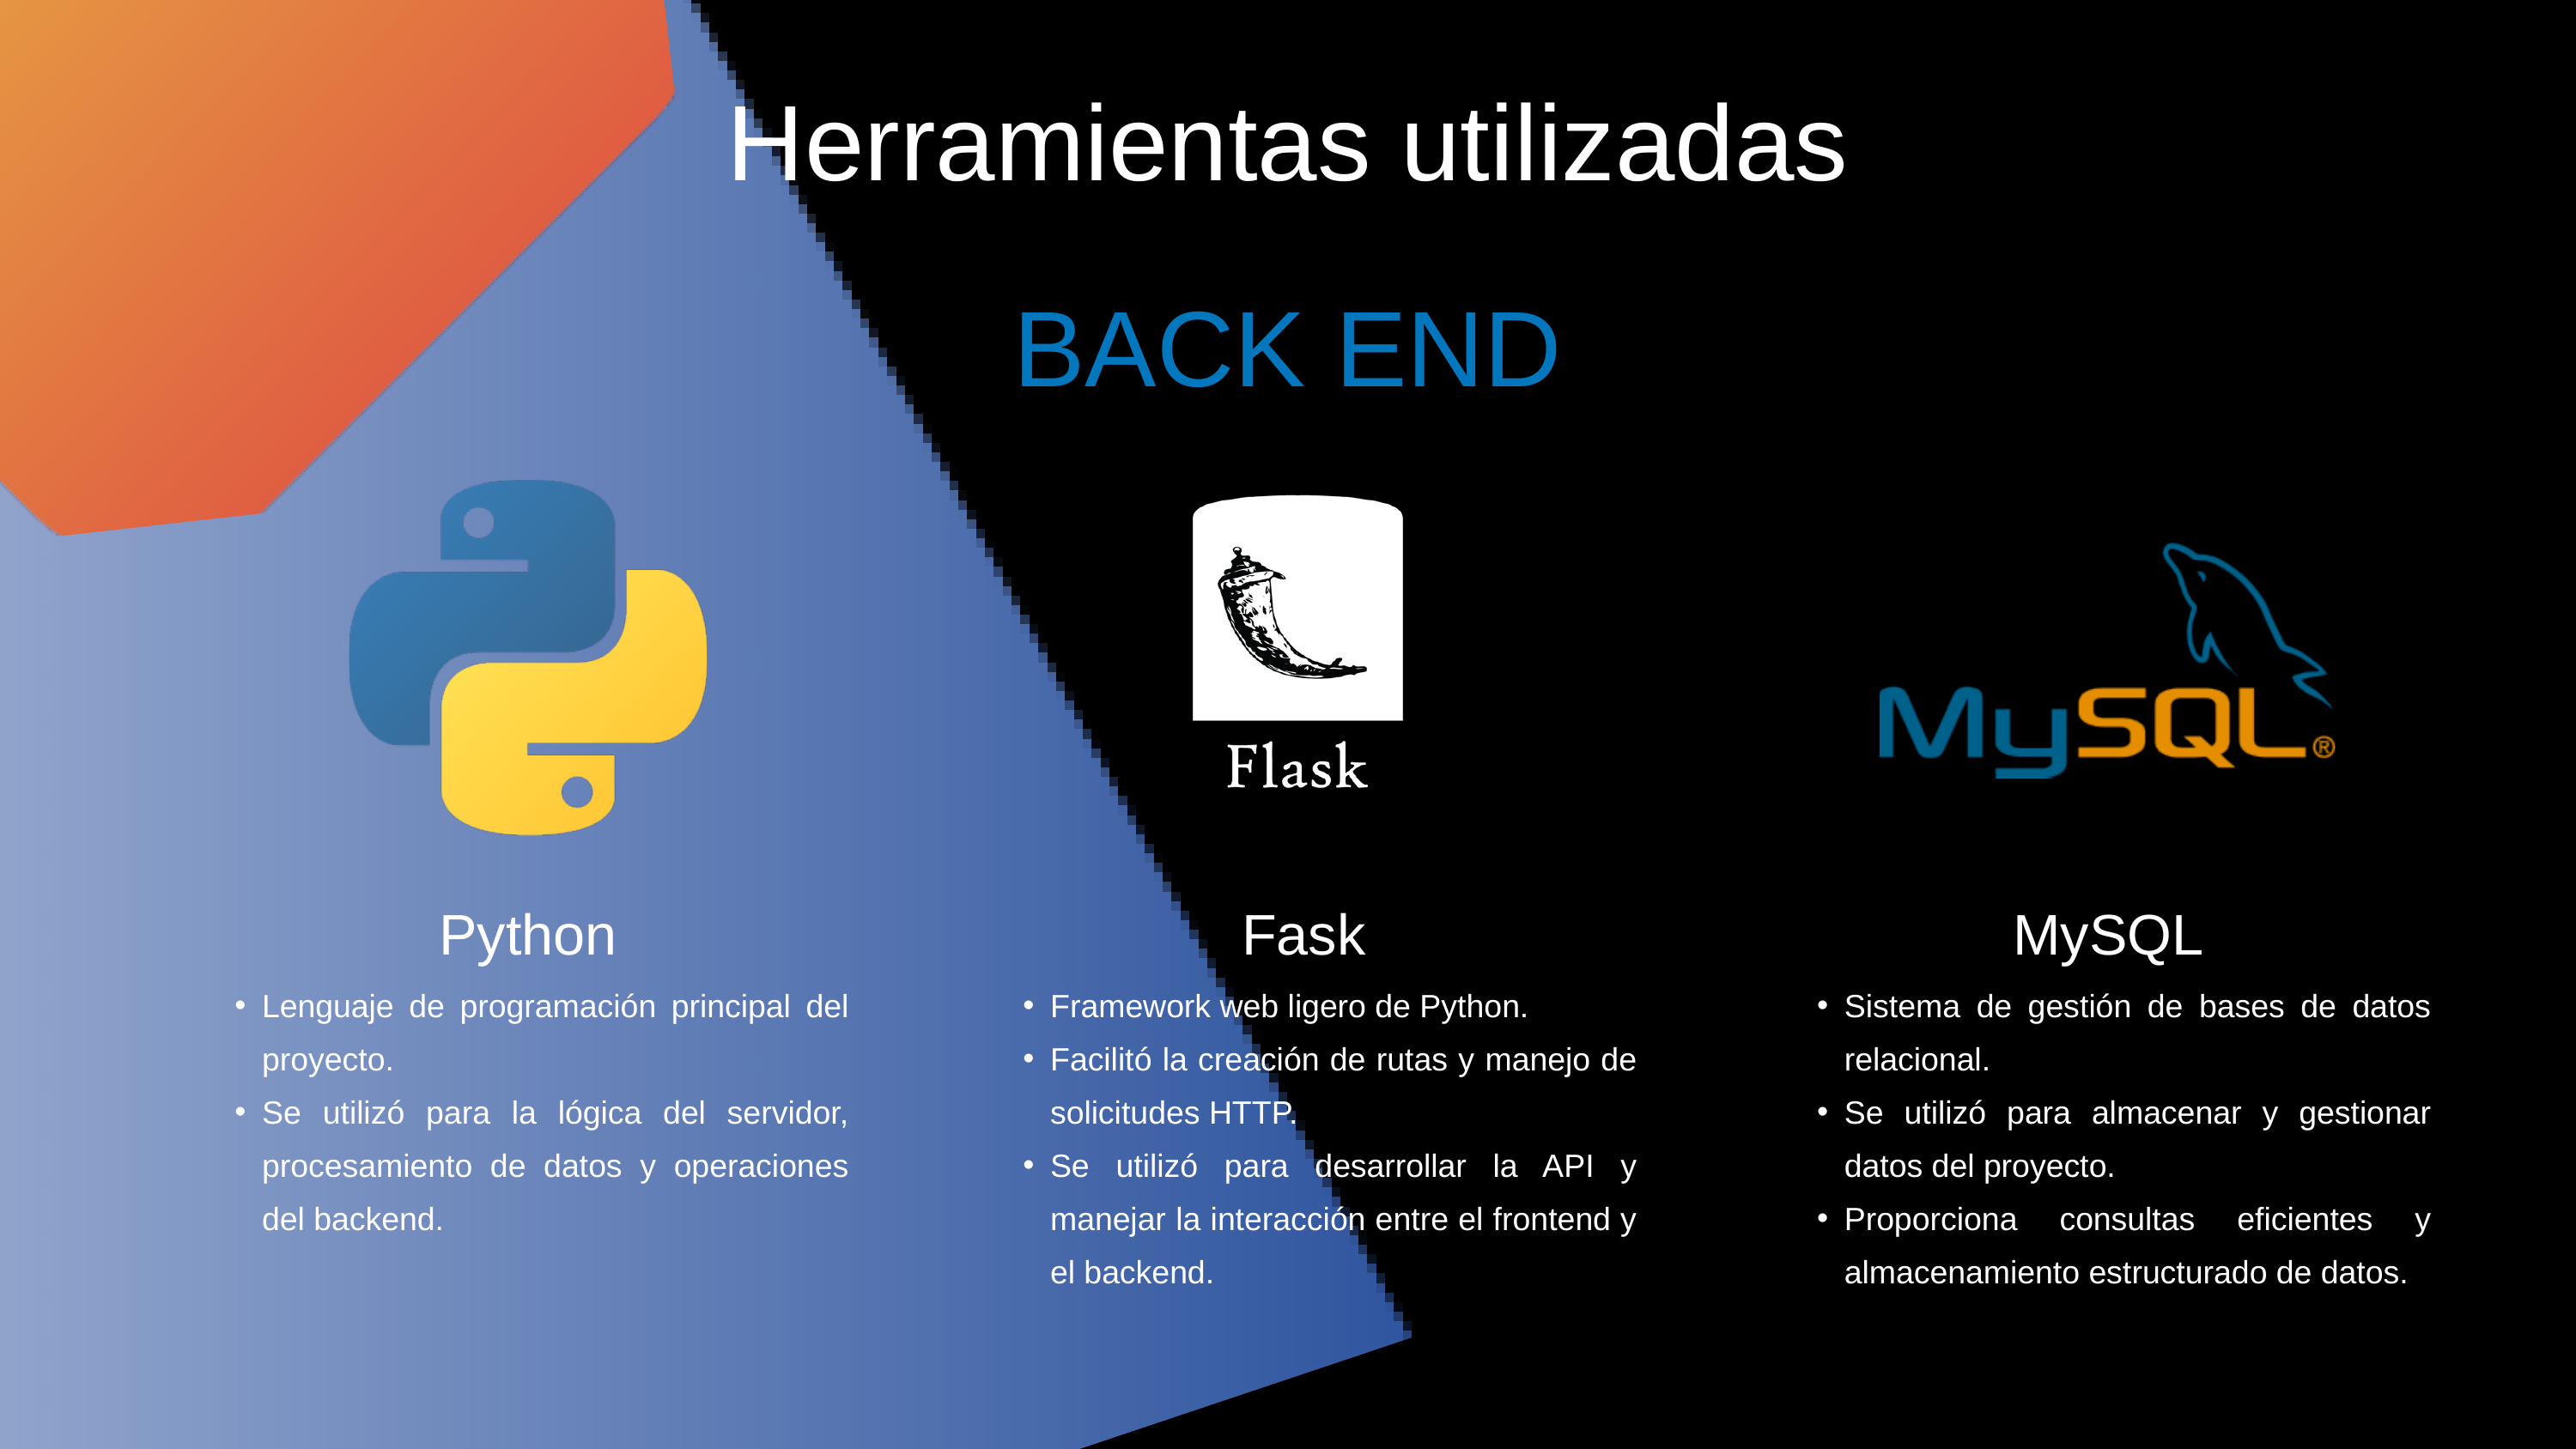

Herramientas utilizadas
BACK END

Python
Fask
MySQL
Lenguaje de programación principal del proyecto.
Se utilizó para la lógica del servidor, procesamiento de datos y operaciones del backend.

Framework web ligero de Python.
Facilitó la creación de rutas y manejo de solicitudes HTTP.
Se utilizó para desarrollar la API y manejar la interacción entre el frontend y el backend.

Sistema de gestión de bases de datos relacional.
Se utilizó para almacenar y gestionar datos del proyecto.
Proporciona consultas eficientes y almacenamiento estructurado de datos.